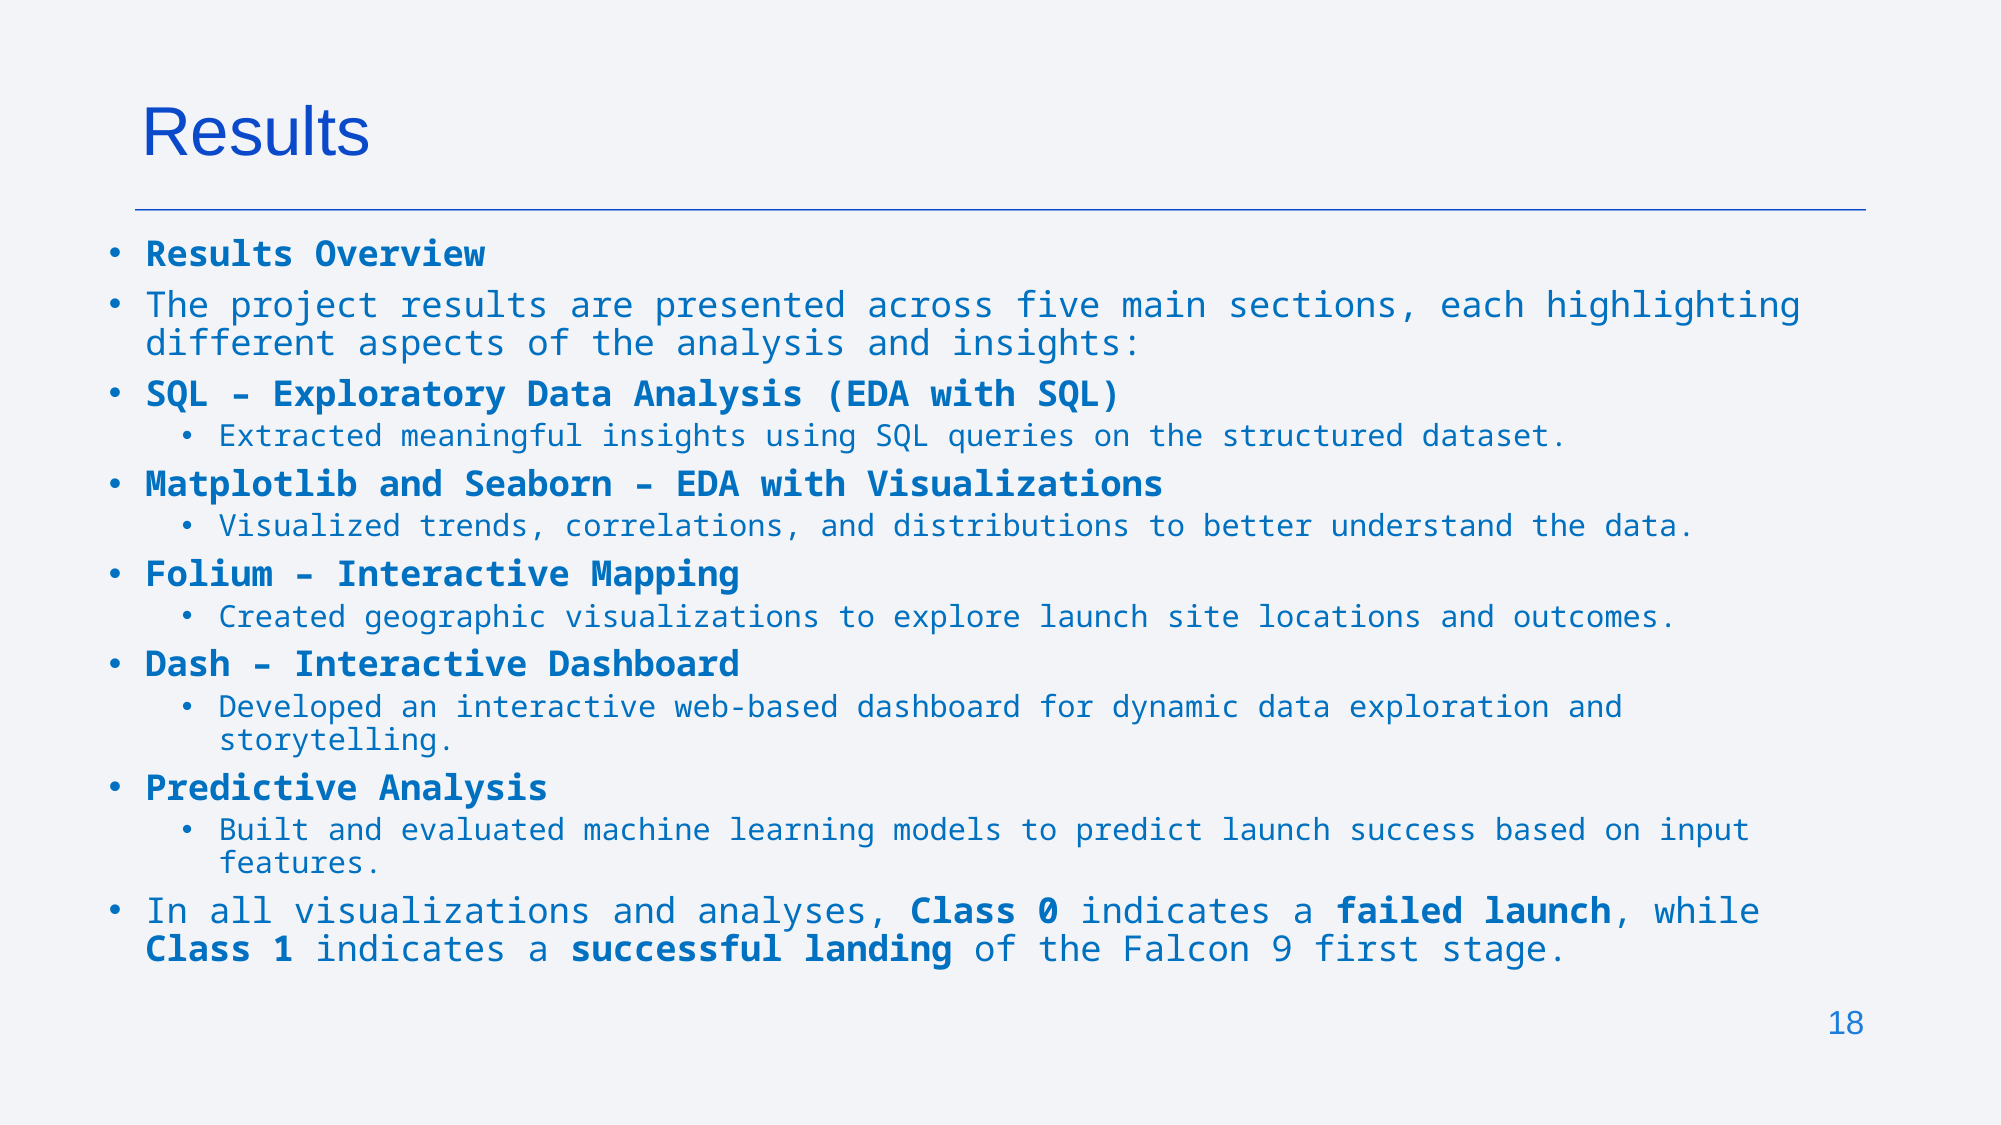

Results
Results Overview
The project results are presented across five main sections, each highlighting different aspects of the analysis and insights:
SQL – Exploratory Data Analysis (EDA with SQL)
Extracted meaningful insights using SQL queries on the structured dataset.
Matplotlib and Seaborn – EDA with Visualizations
Visualized trends, correlations, and distributions to better understand the data.
Folium – Interactive Mapping
Created geographic visualizations to explore launch site locations and outcomes.
Dash – Interactive Dashboard
Developed an interactive web-based dashboard for dynamic data exploration and storytelling.
Predictive Analysis
Built and evaluated machine learning models to predict launch success based on input features.
In all visualizations and analyses, Class 0 indicates a failed launch, while Class 1 indicates a successful landing of the Falcon 9 first stage.

18